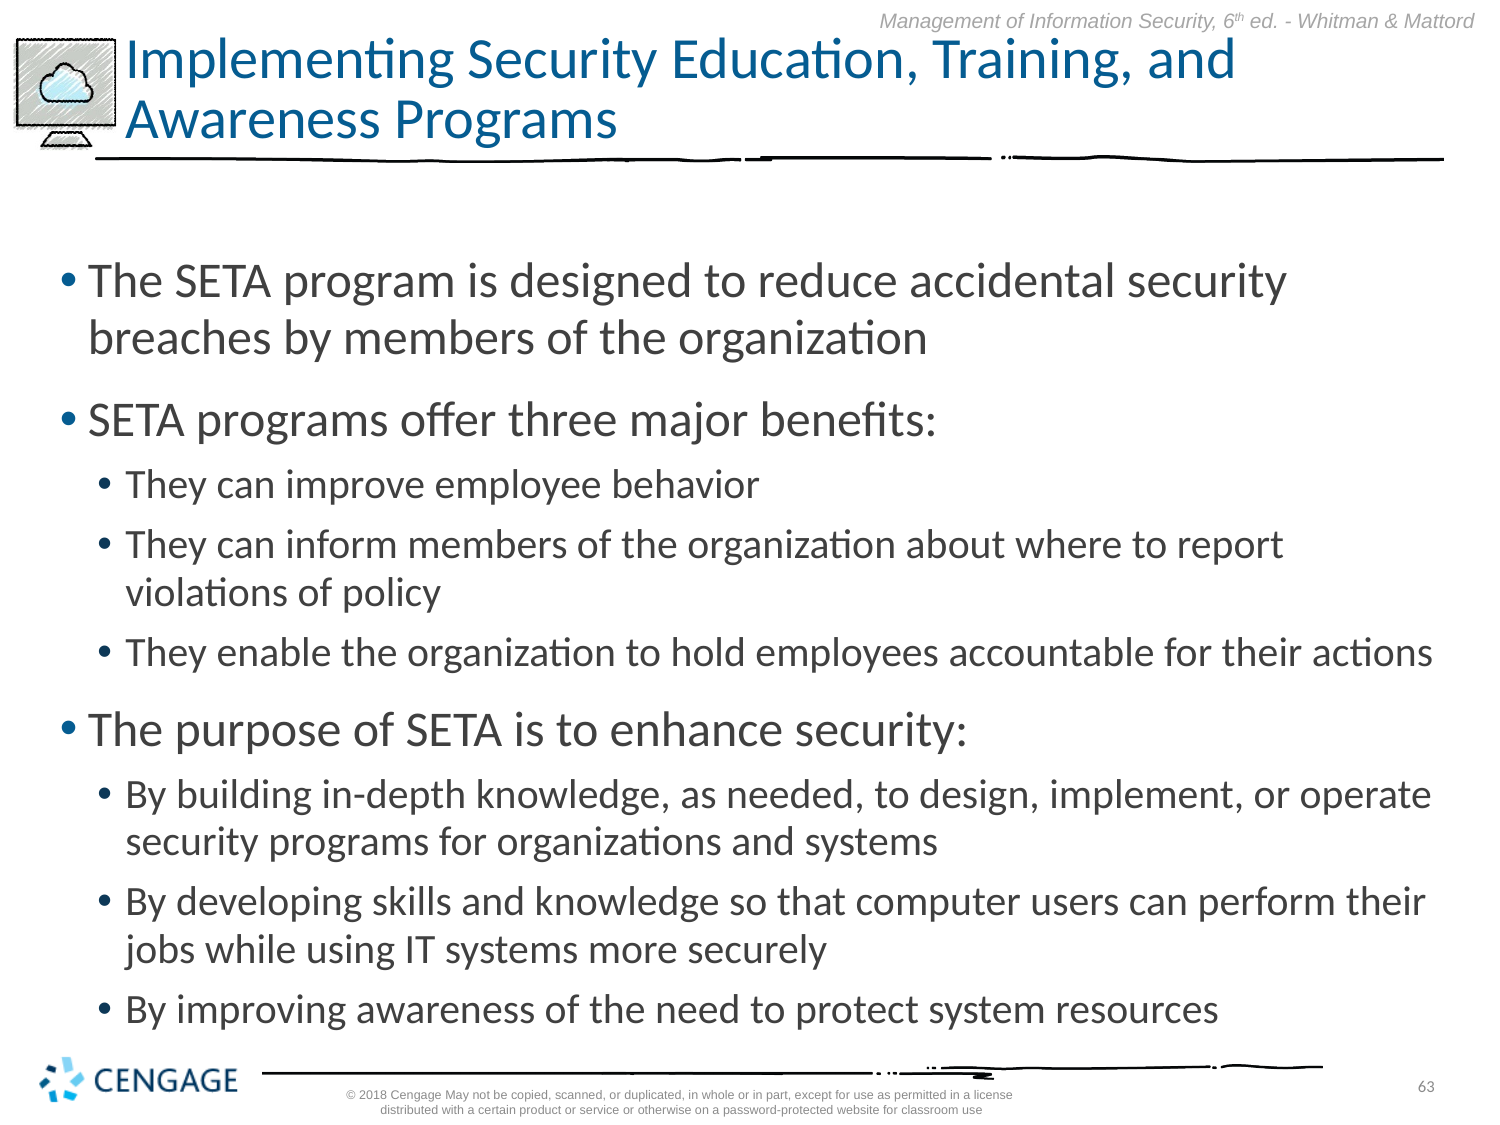

# Implementing Security Education, Training, and Awareness Programs
The SETA program is designed to reduce accidental security breaches by members of the organization
SETA programs offer three major benefits:
They can improve employee behavior
They can inform members of the organization about where to report violations of policy
They enable the organization to hold employees accountable for their actions
The purpose of SETA is to enhance security:
By building in-depth knowledge, as needed, to design, implement, or operate security programs for organizations and systems
By developing skills and knowledge so that computer users can perform their jobs while using IT systems more securely
By improving awareness of the need to protect system resources